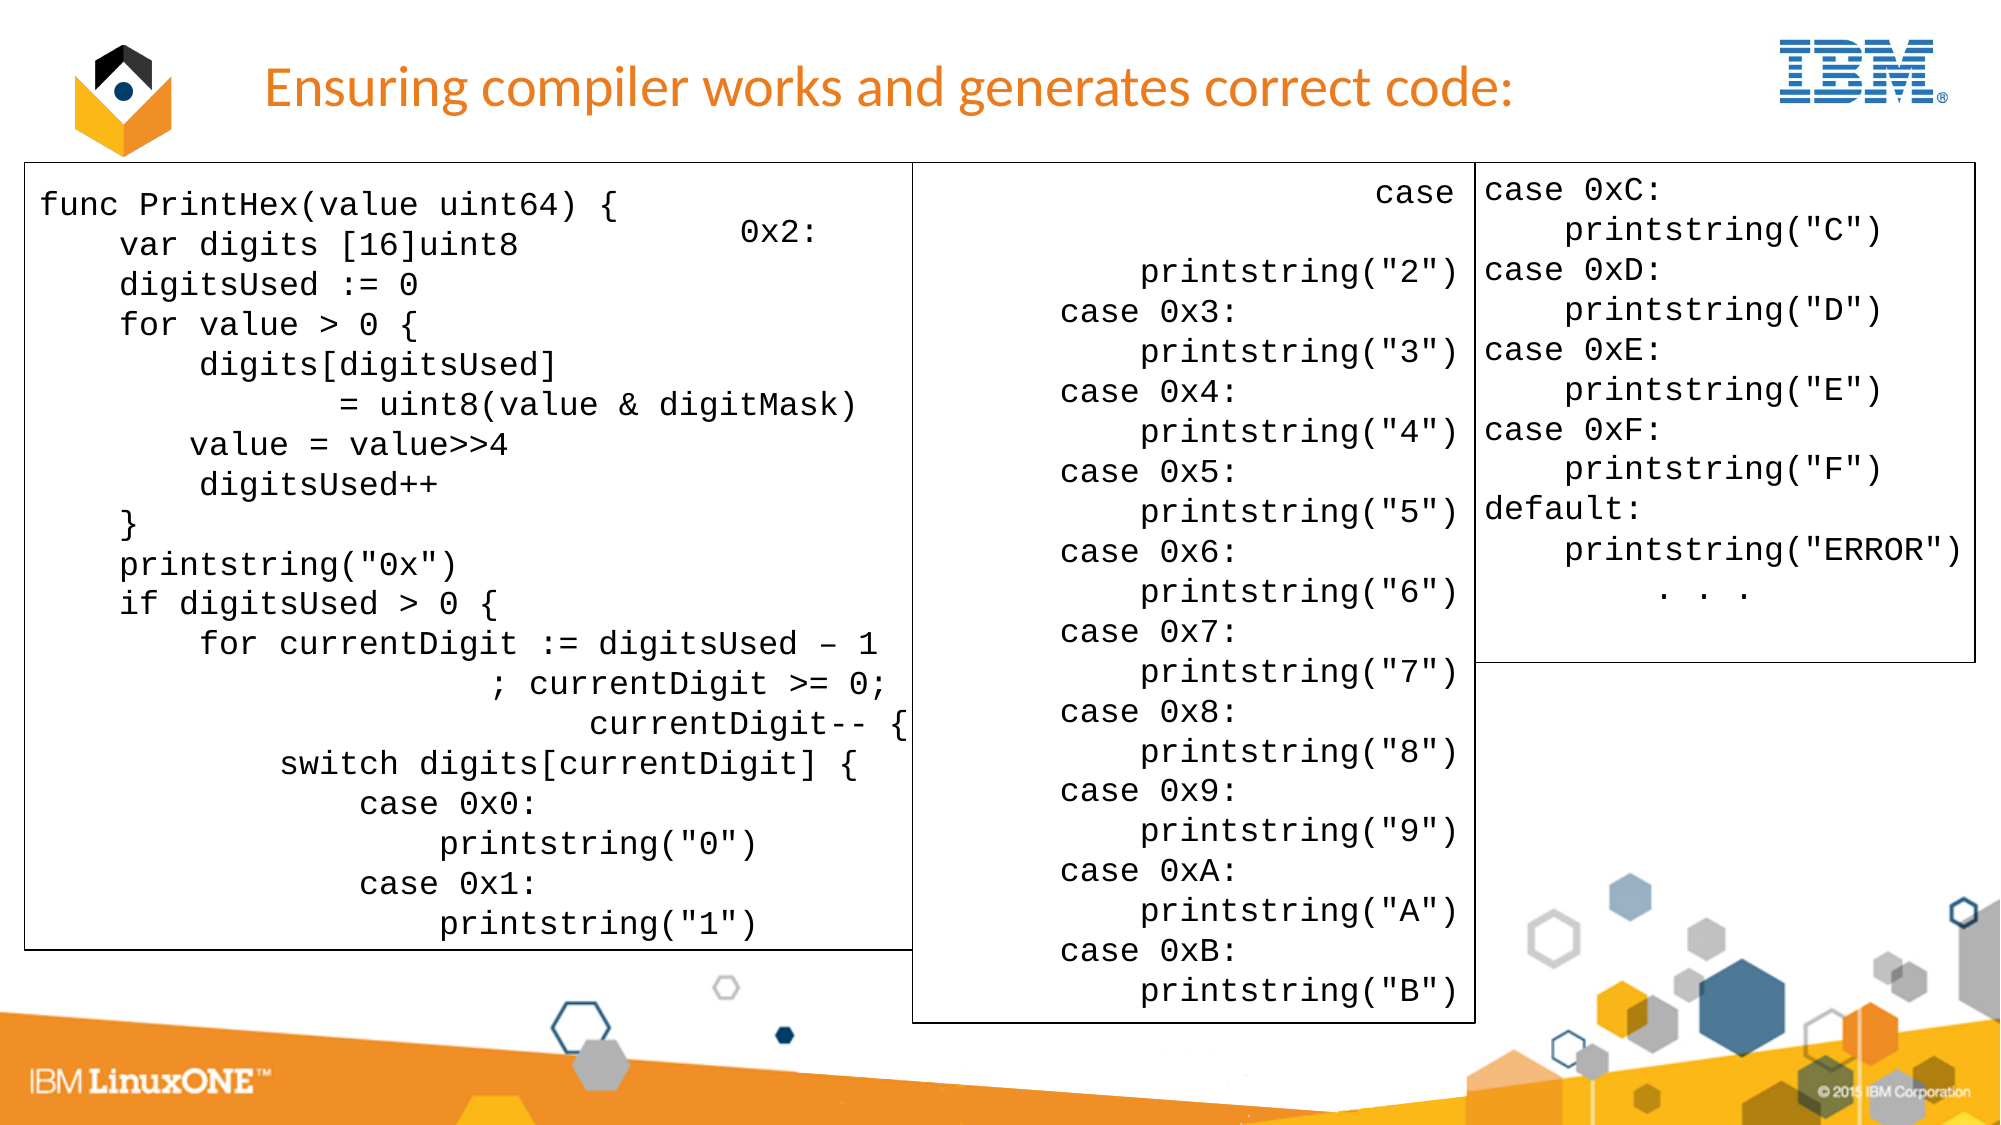

# Ensuring compiler works and generates correct code:

                case 0xC:
                    printstring("C")
                case 0xD:
                    printstring("D")
                case 0xE:
                    printstring("E")
                case 0xF:
                    printstring("F")
                default:
                    printstring("ERROR")
      			  . . .

				     case 0x2:
                    printstring("2")
                case 0x3:
                    printstring("3")
                case 0x4:
                    printstring("4")
                case 0x5:
                    printstring("5")
                case 0x6:
                    printstring("6")
                case 0x7:
                    printstring("7")
                case 0x8:
                    printstring("8")
                case 0x9:
                    printstring("9")
                case 0xA:
                    printstring("A")
                case 0xB:
                    printstring("B")

func PrintHex(value uint64) {
    var digits [16]uint8
    digitsUsed := 0
    for value > 0 {
        digits[digitsUsed]
		= uint8(value & digitMask)
	value = value>>4
        digitsUsed++
    }
    printstring("0x")
    if digitsUsed > 0 {
        for currentDigit := digitsUsed – 1
			; currentDigit >= 0;
			     currentDigit-- {
            switch digits[currentDigit] {
                case 0x0:
                    printstring("0")
                case 0x1:
                    printstring("1")